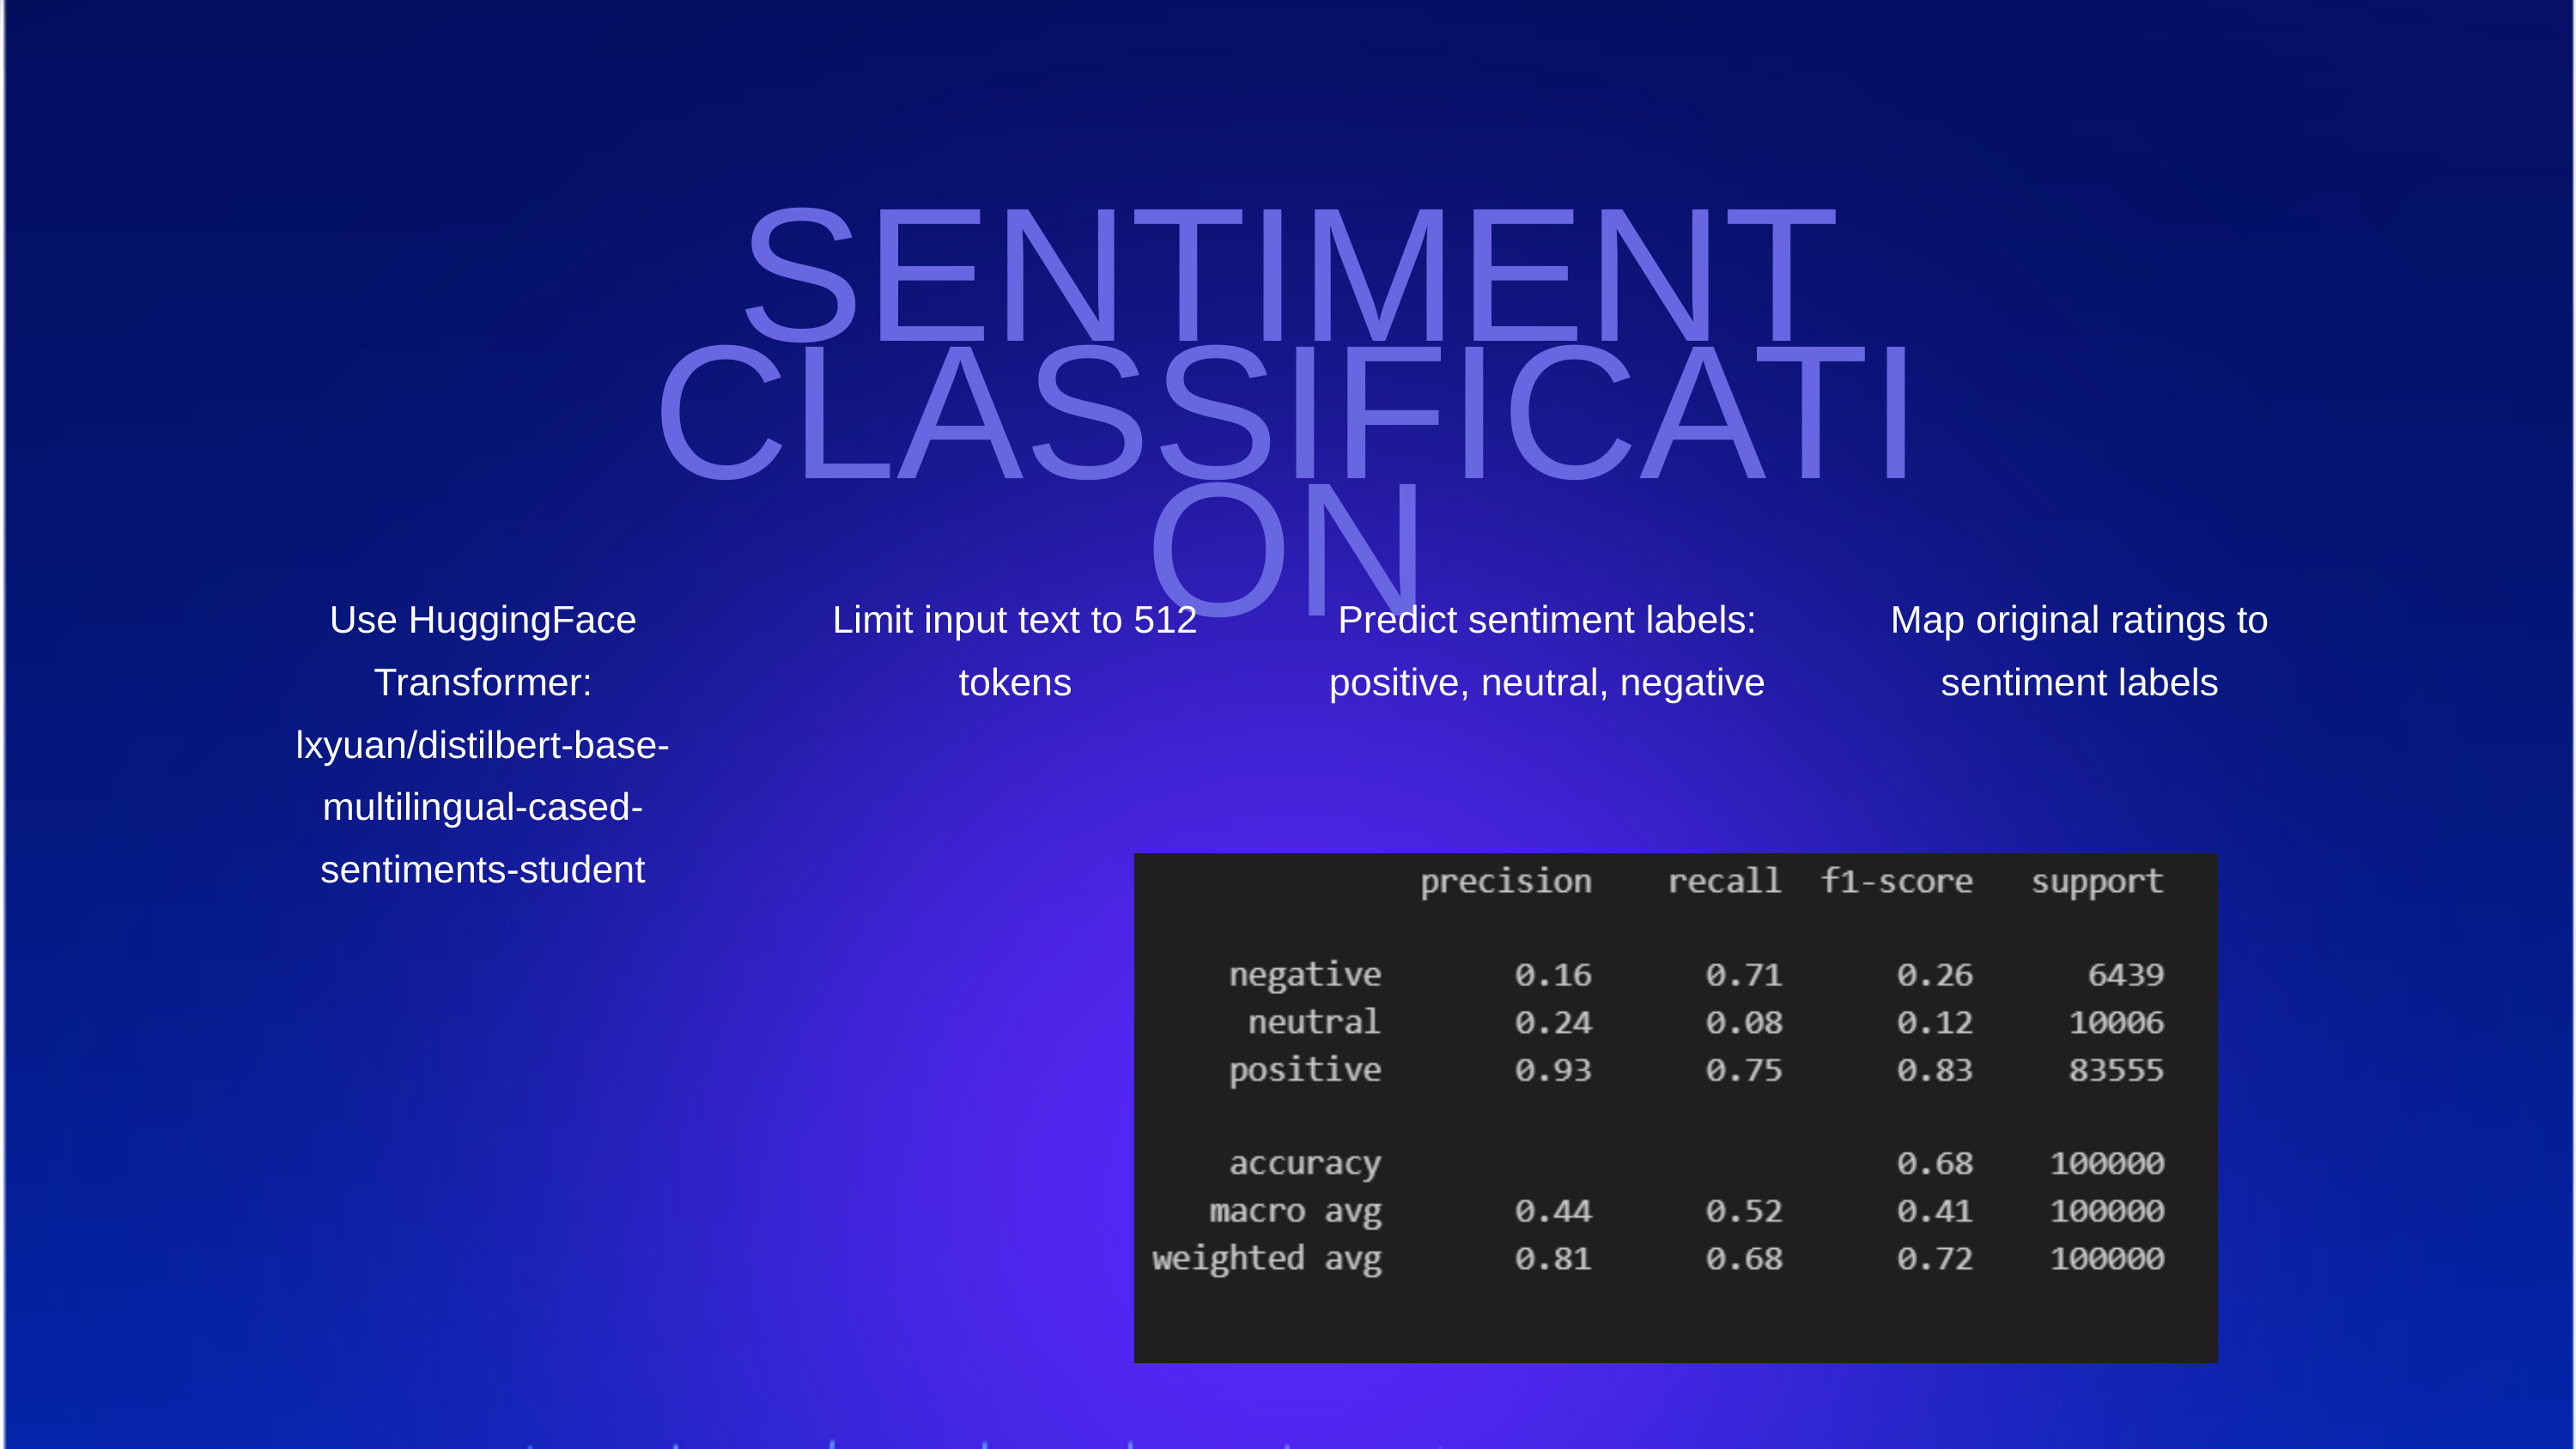

SENTIMENT CLASSIFICATION
Use HuggingFace Transformer: lxyuan/distilbert-base-multilingual-cased-sentiments-student
Limit input text to 512 tokens

Predict sentiment labels: positive, neutral, negative
Map original ratings to sentiment labels